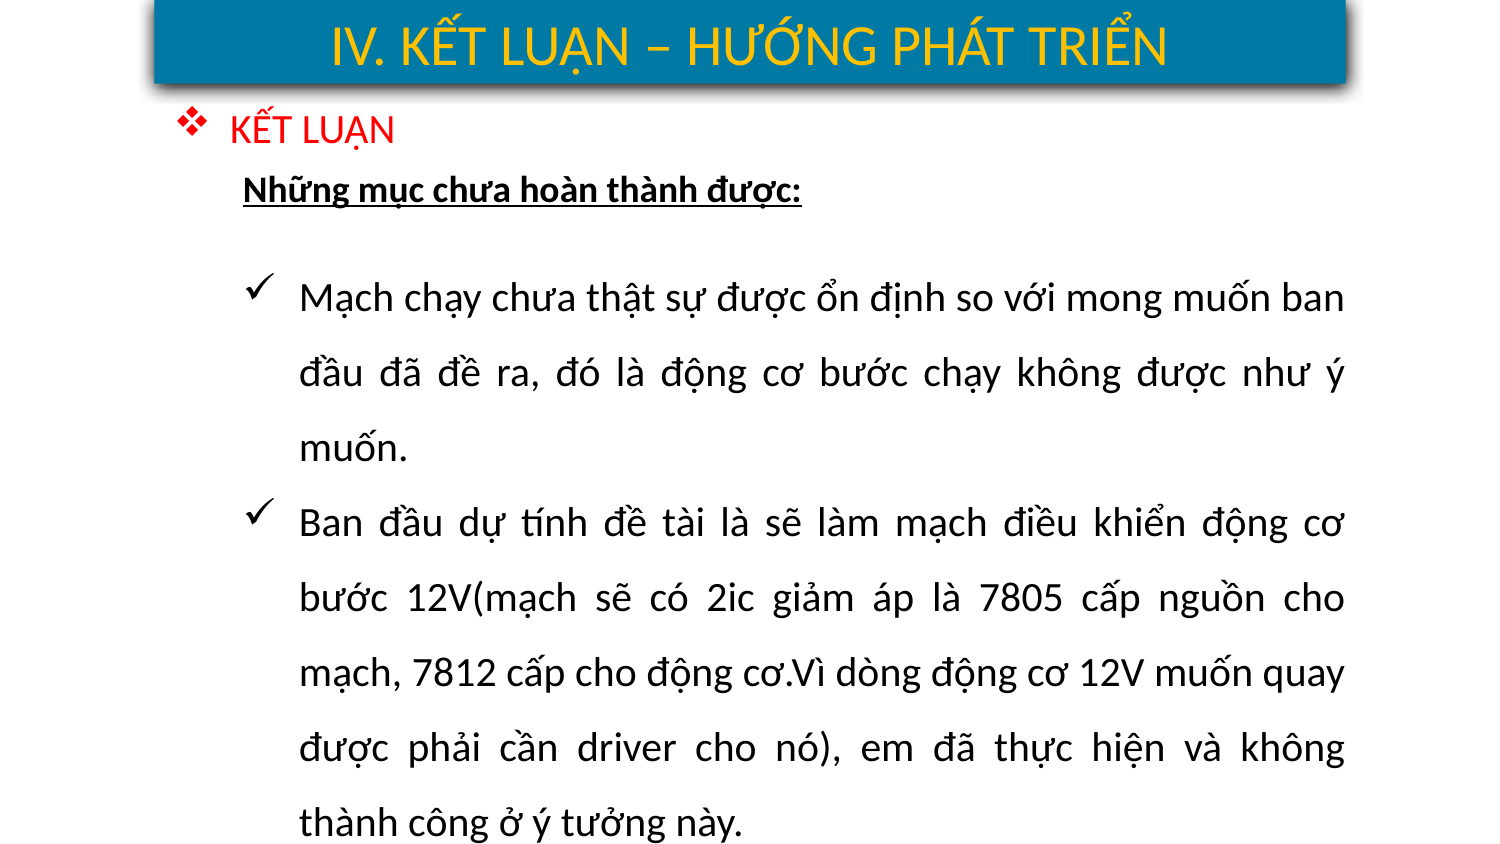

IV. KẾT LUẬN – HƯỚNG PHÁT TRIỂN
KẾT LUẬN
Những mục chưa hoàn thành được:
Mạch chạy chưa thật sự được ổn định so với mong muốn ban đầu đã đề ra, đó là động cơ bước chạy không được như ý muốn.
Ban đầu dự tính đề tài là sẽ làm mạch điều khiển động cơ bước 12V(mạch sẽ có 2ic giảm áp là 7805 cấp nguồn cho mạch, 7812 cấp cho động cơ.Vì dòng động cơ 12V muốn quay được phải cần driver cho nó), em đã thực hiện và không thành công ở ý tưởng này.